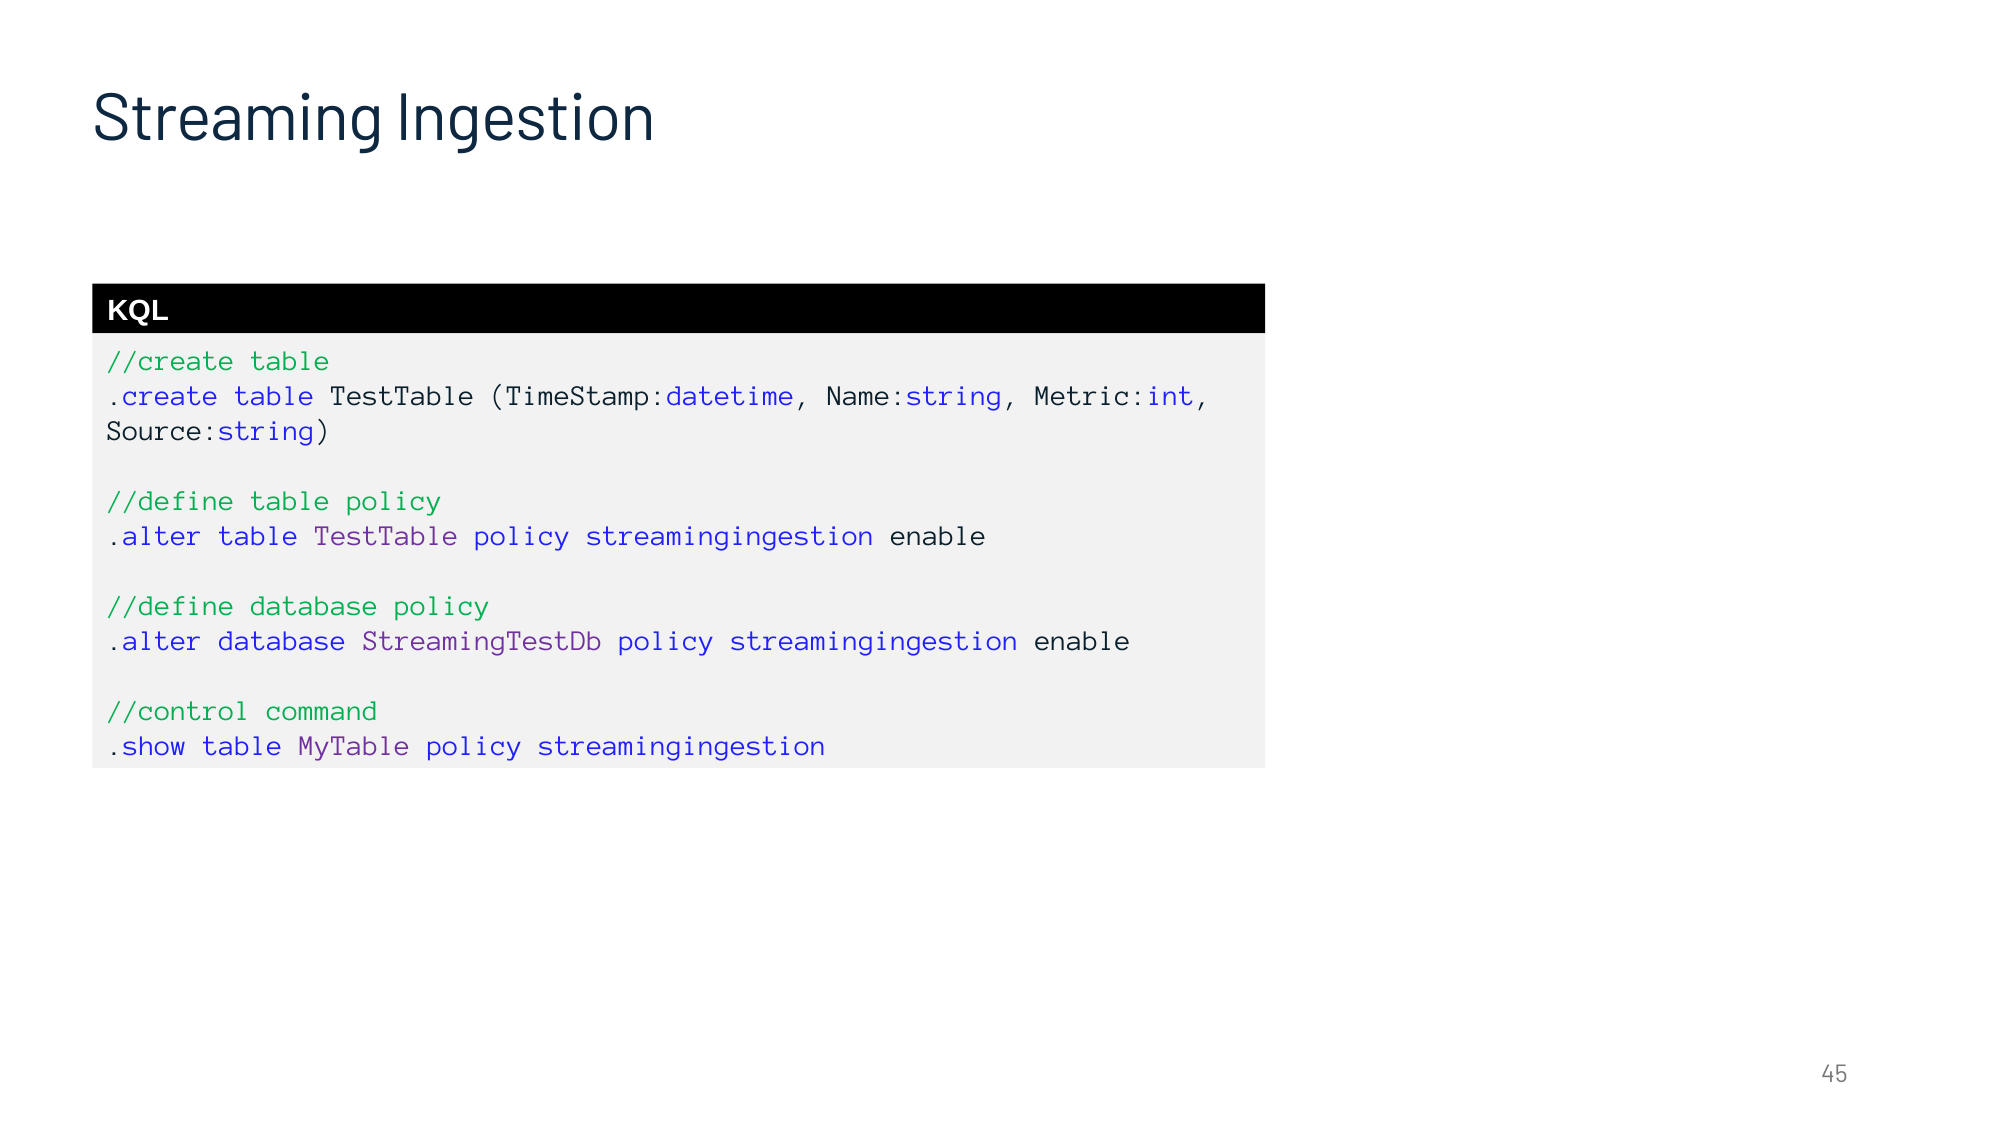

# Streaming Ingestion
KQL
//create table
.create table TestTable (TimeStamp:datetime, Name:string, Metric:int, Source:string)

//define table policy
.alter table TestTable policy streamingingestion enable

//define database policy
.alter database StreamingTestDb policy streamingingestion enable

//control command
.show table MyTable policy streamingingestion
45